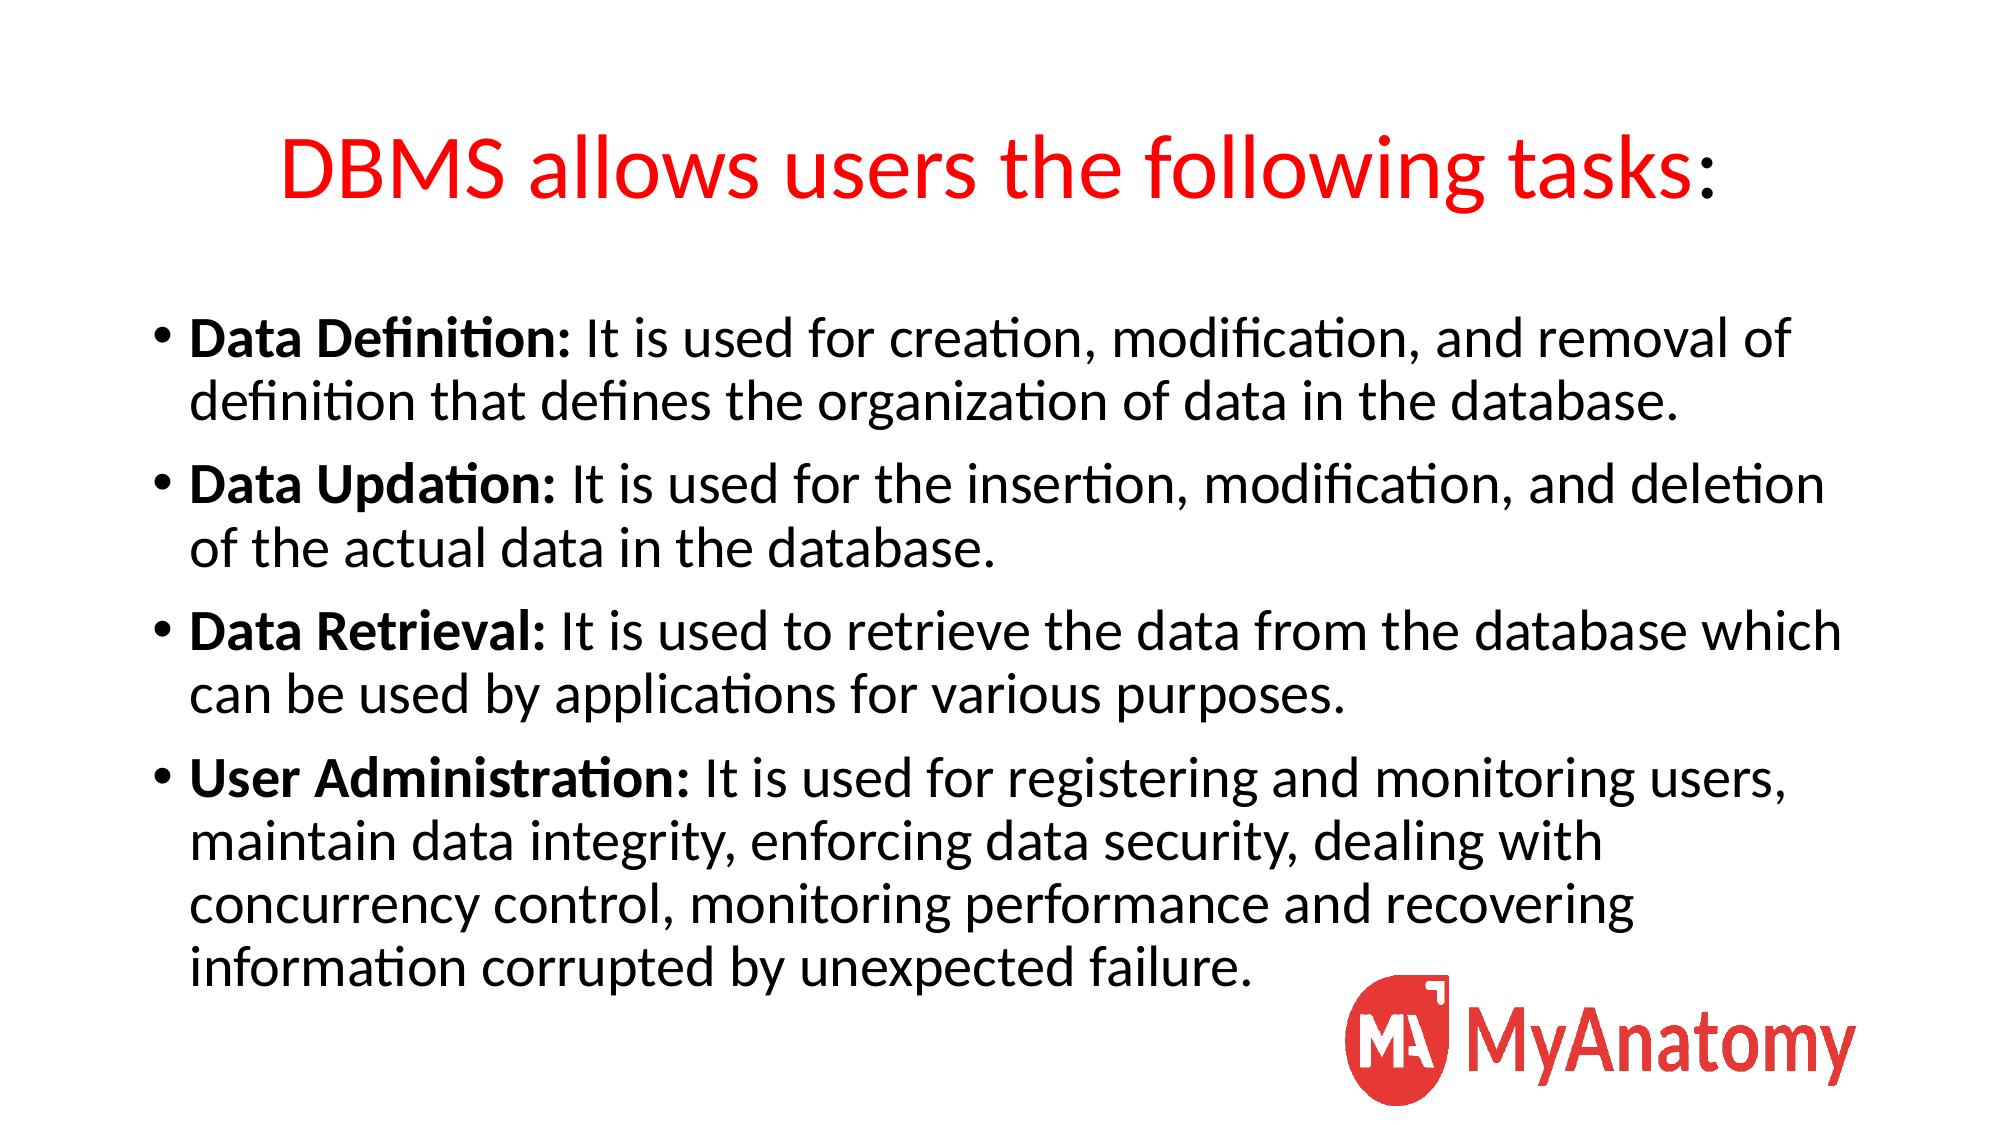

# DBMS allows users the following tasks:
Data Definition: It is used for creation, modification, and removal of definition that defines the organization of data in the database.
Data Updation: It is used for the insertion, modification, and deletion of the actual data in the database.
Data Retrieval: It is used to retrieve the data from the database which can be used by applications for various purposes.
User Administration: It is used for registering and monitoring users, maintain data integrity, enforcing data security, dealing with concurrency control, monitoring performance and recovering information corrupted by unexpected failure.